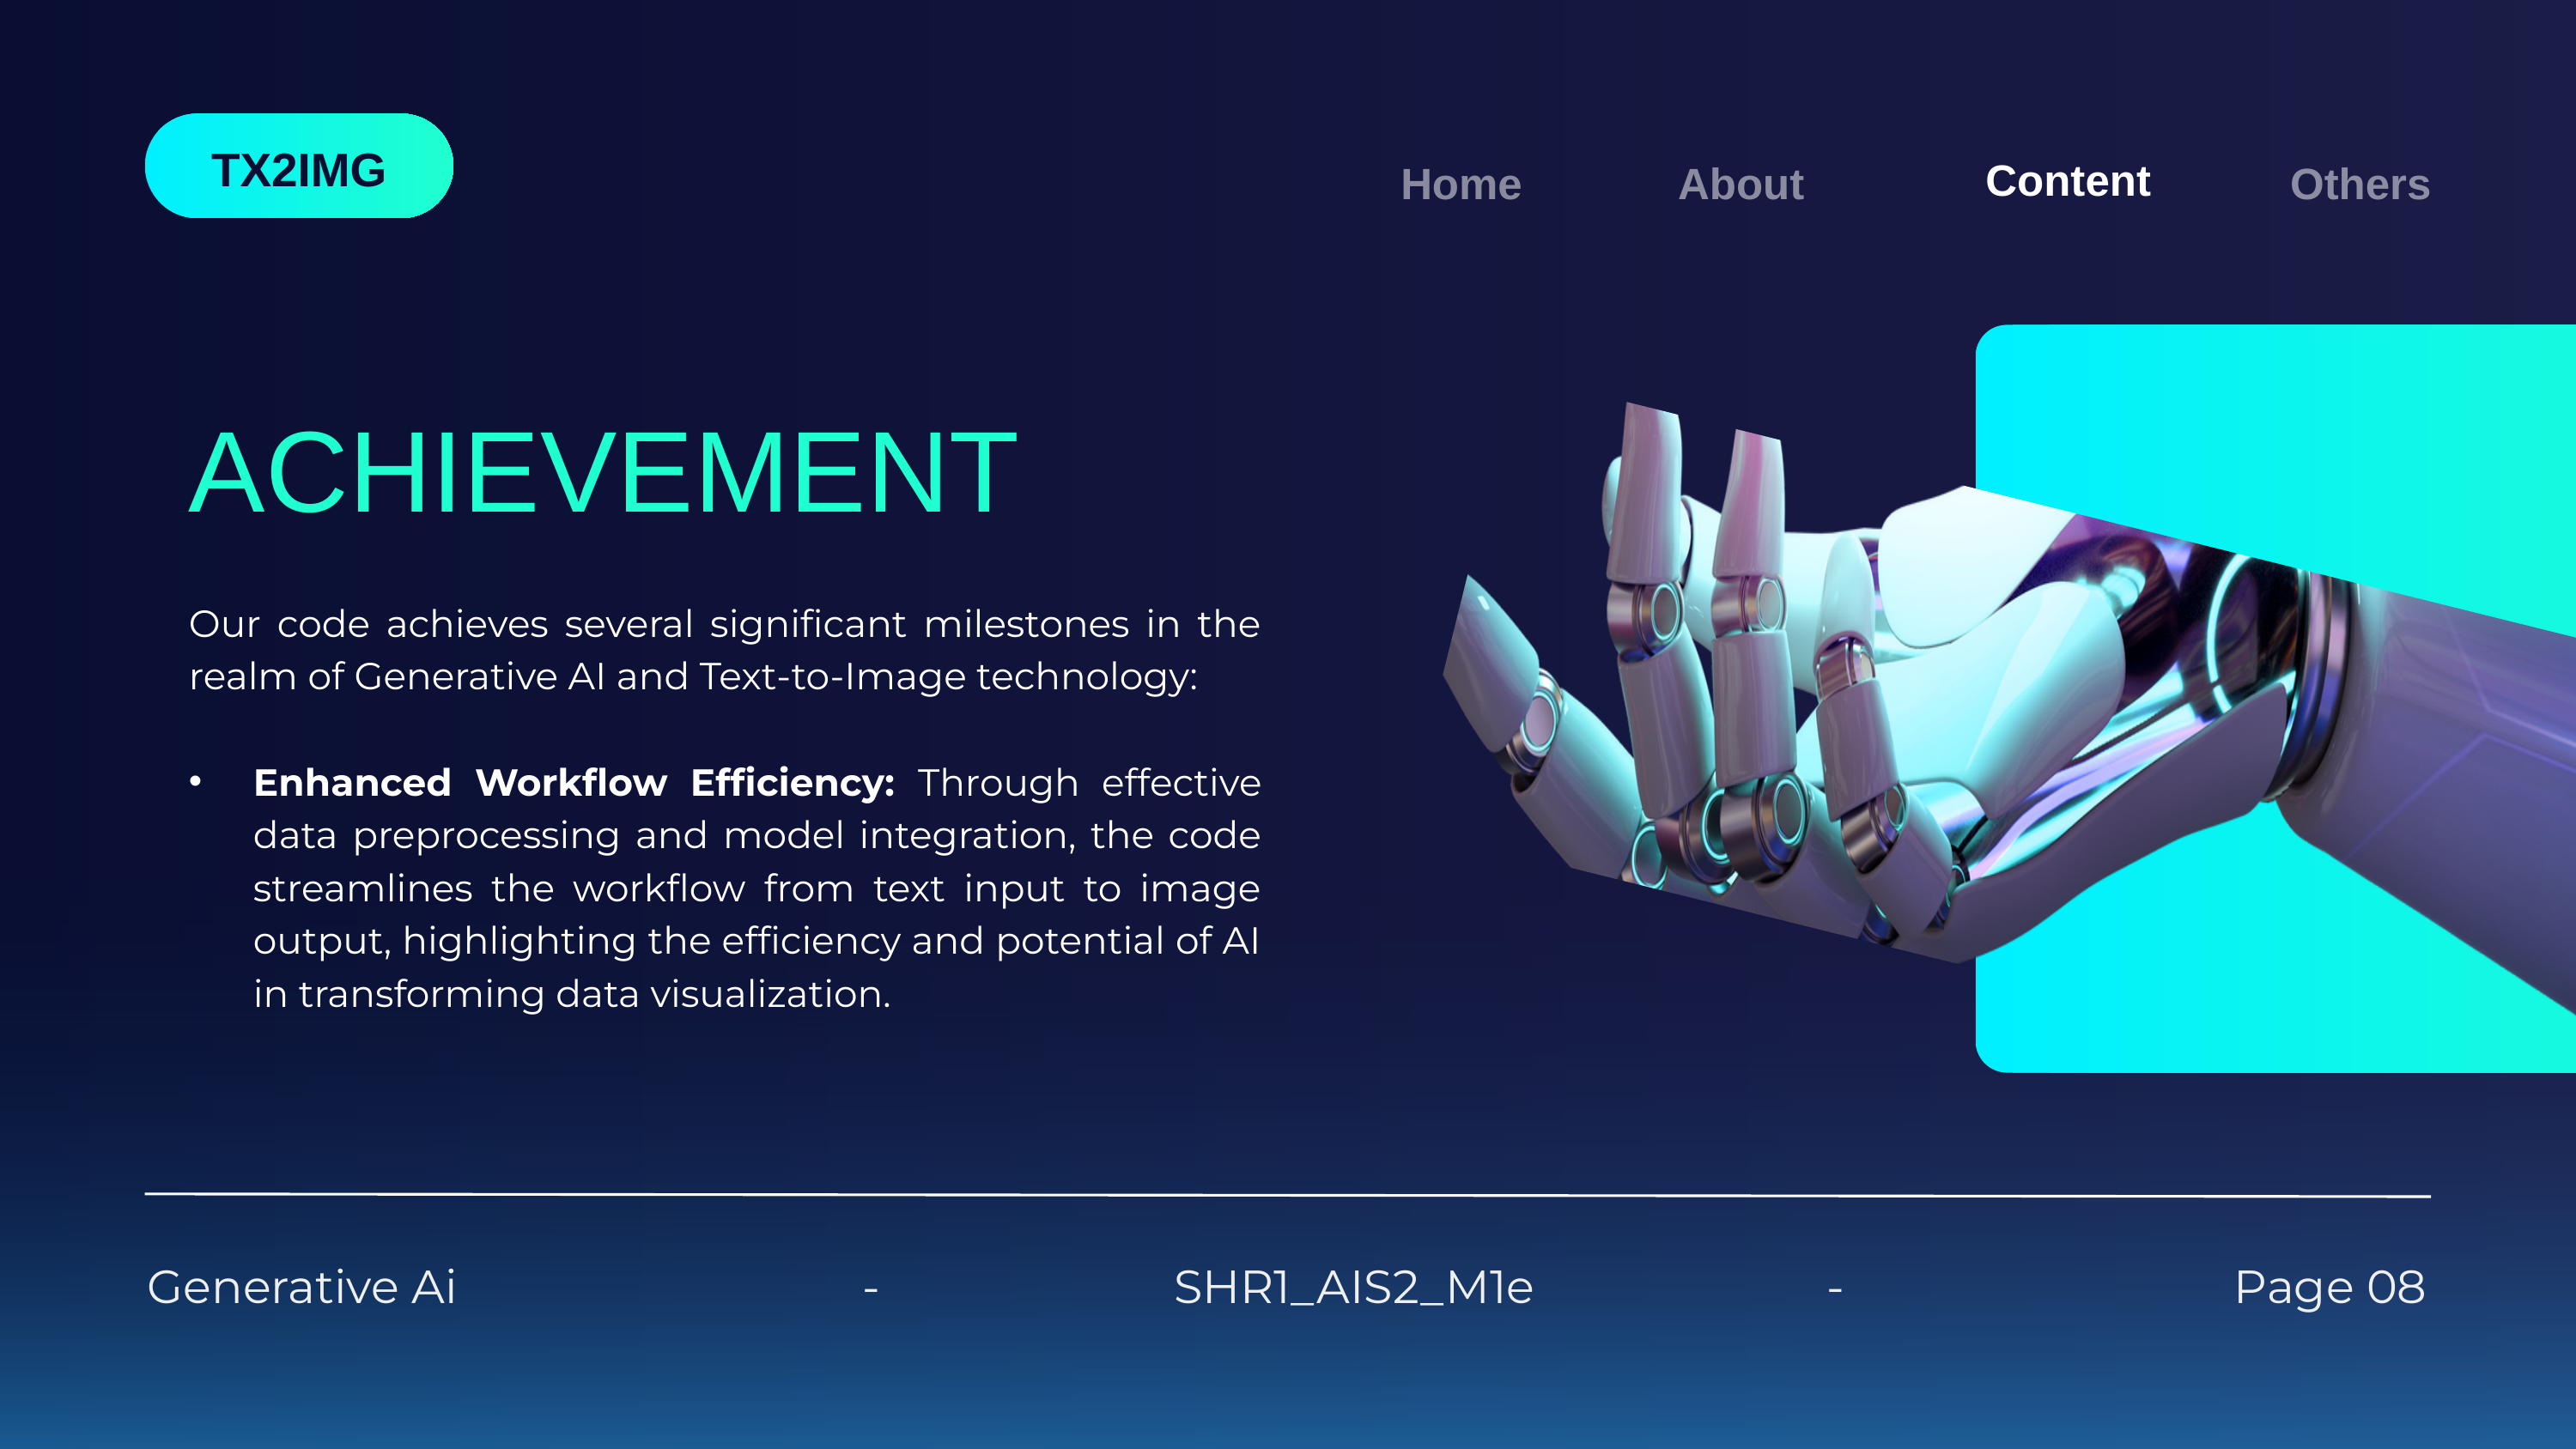

TX2IMG
Content
Home
Others
About

ACHIEVEMENT

Our code achieves several significant milestones in the realm of Generative AI and Text-to-Image technology:

Enhanced Workflow Efficiency: Through effective data preprocessing and model integration, the code streamlines the workflow from text input to image output, highlighting the efficiency and potential of AI in transforming data visualization.

Generative Ai
-
SHR1_AIS2_M1e
-
Page 08